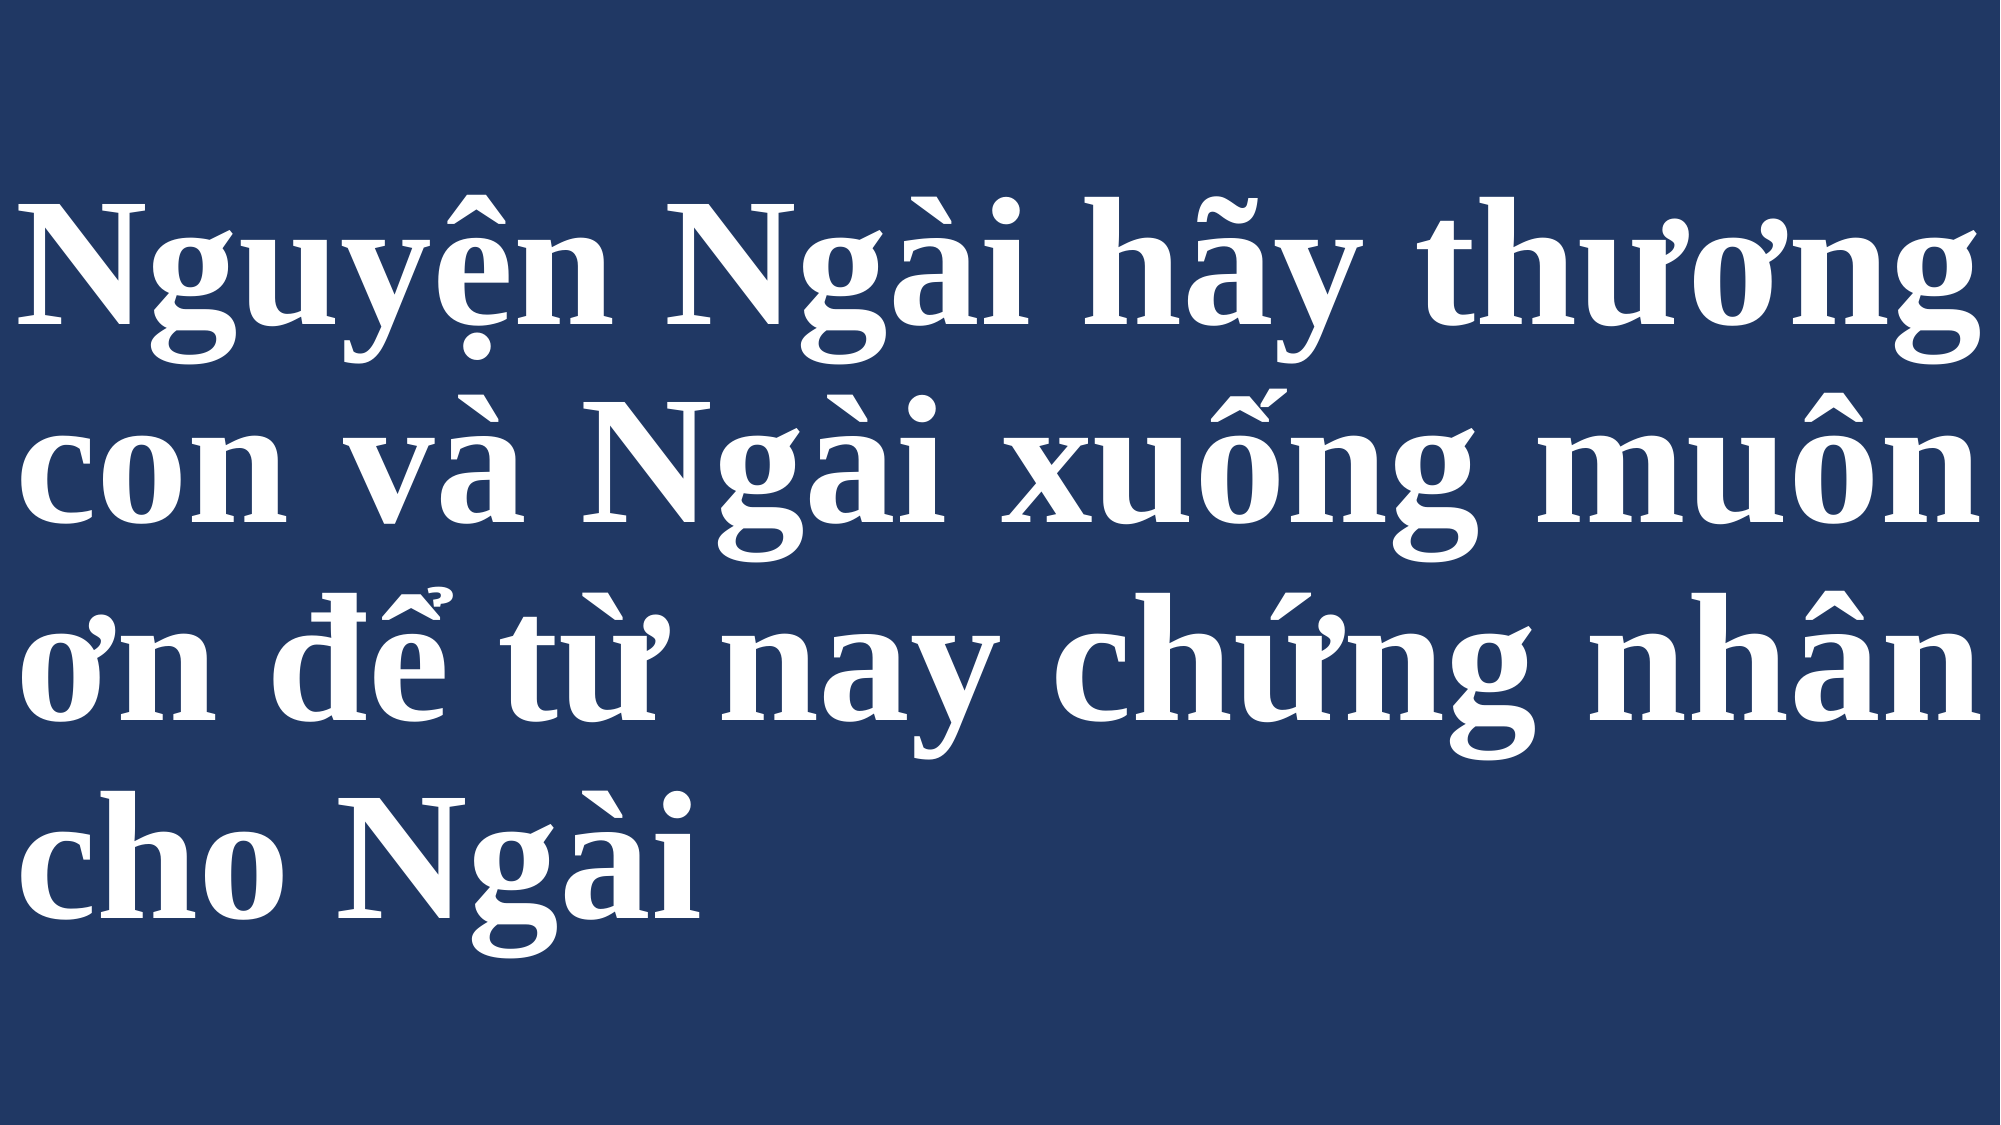

# Nguyện Ngài hãy thương con và Ngài xuống muôn ơn để từ nay chứng nhân cho Ngài